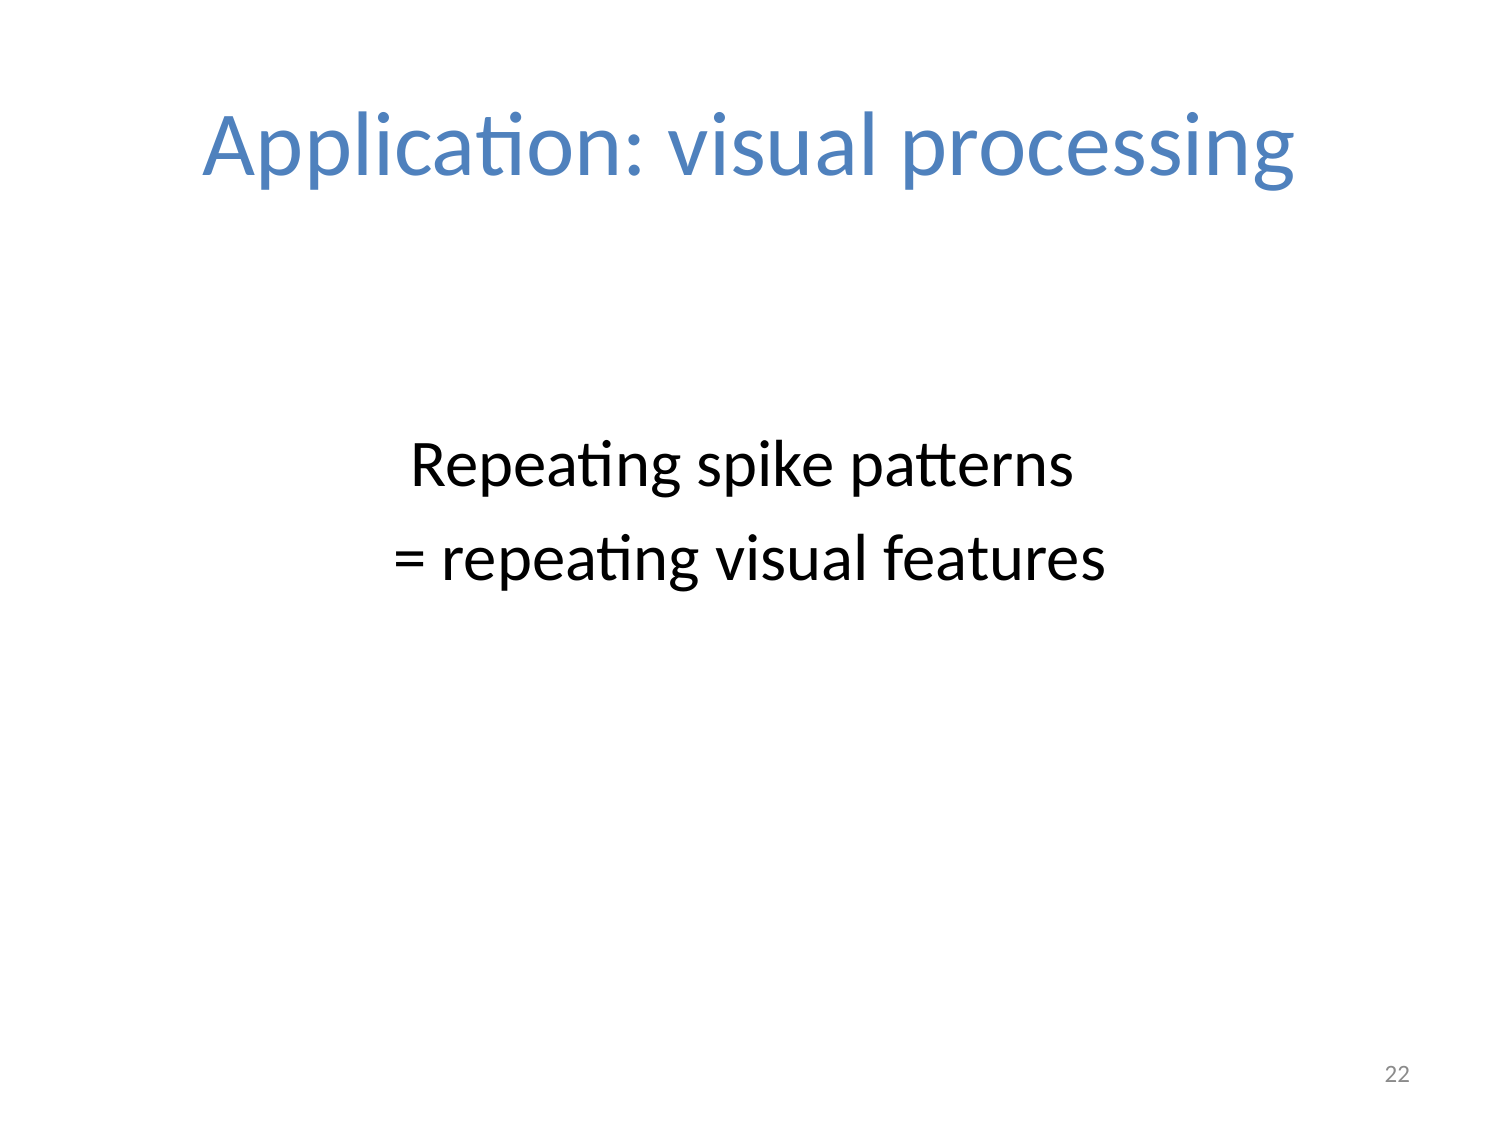

# Application: visual processing
Repeating spike patterns
= repeating visual features
22